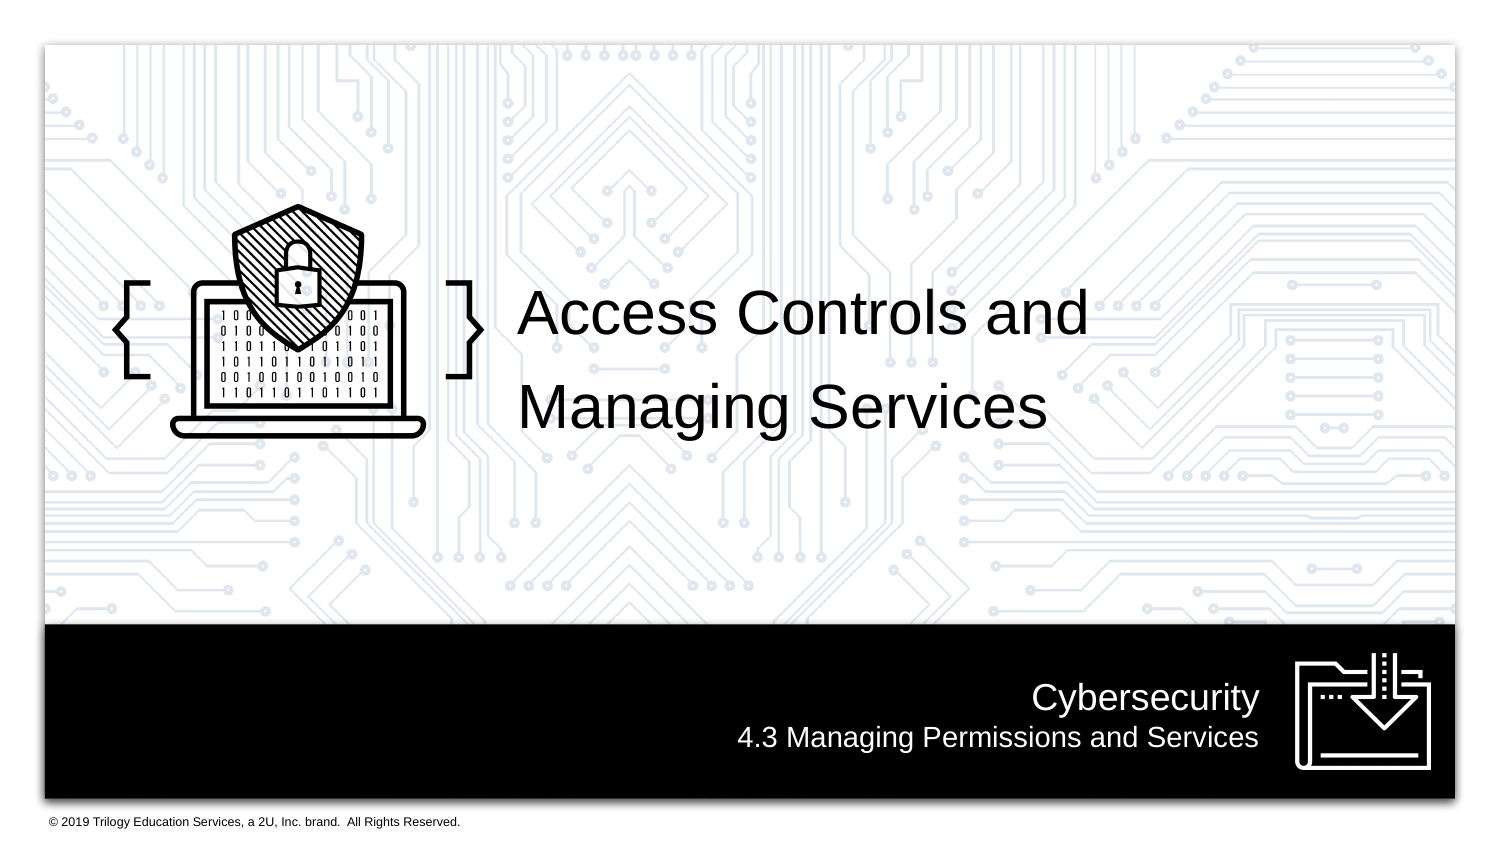

Access Controls and Managing Services
# 4.3 Managing Permissions and Services